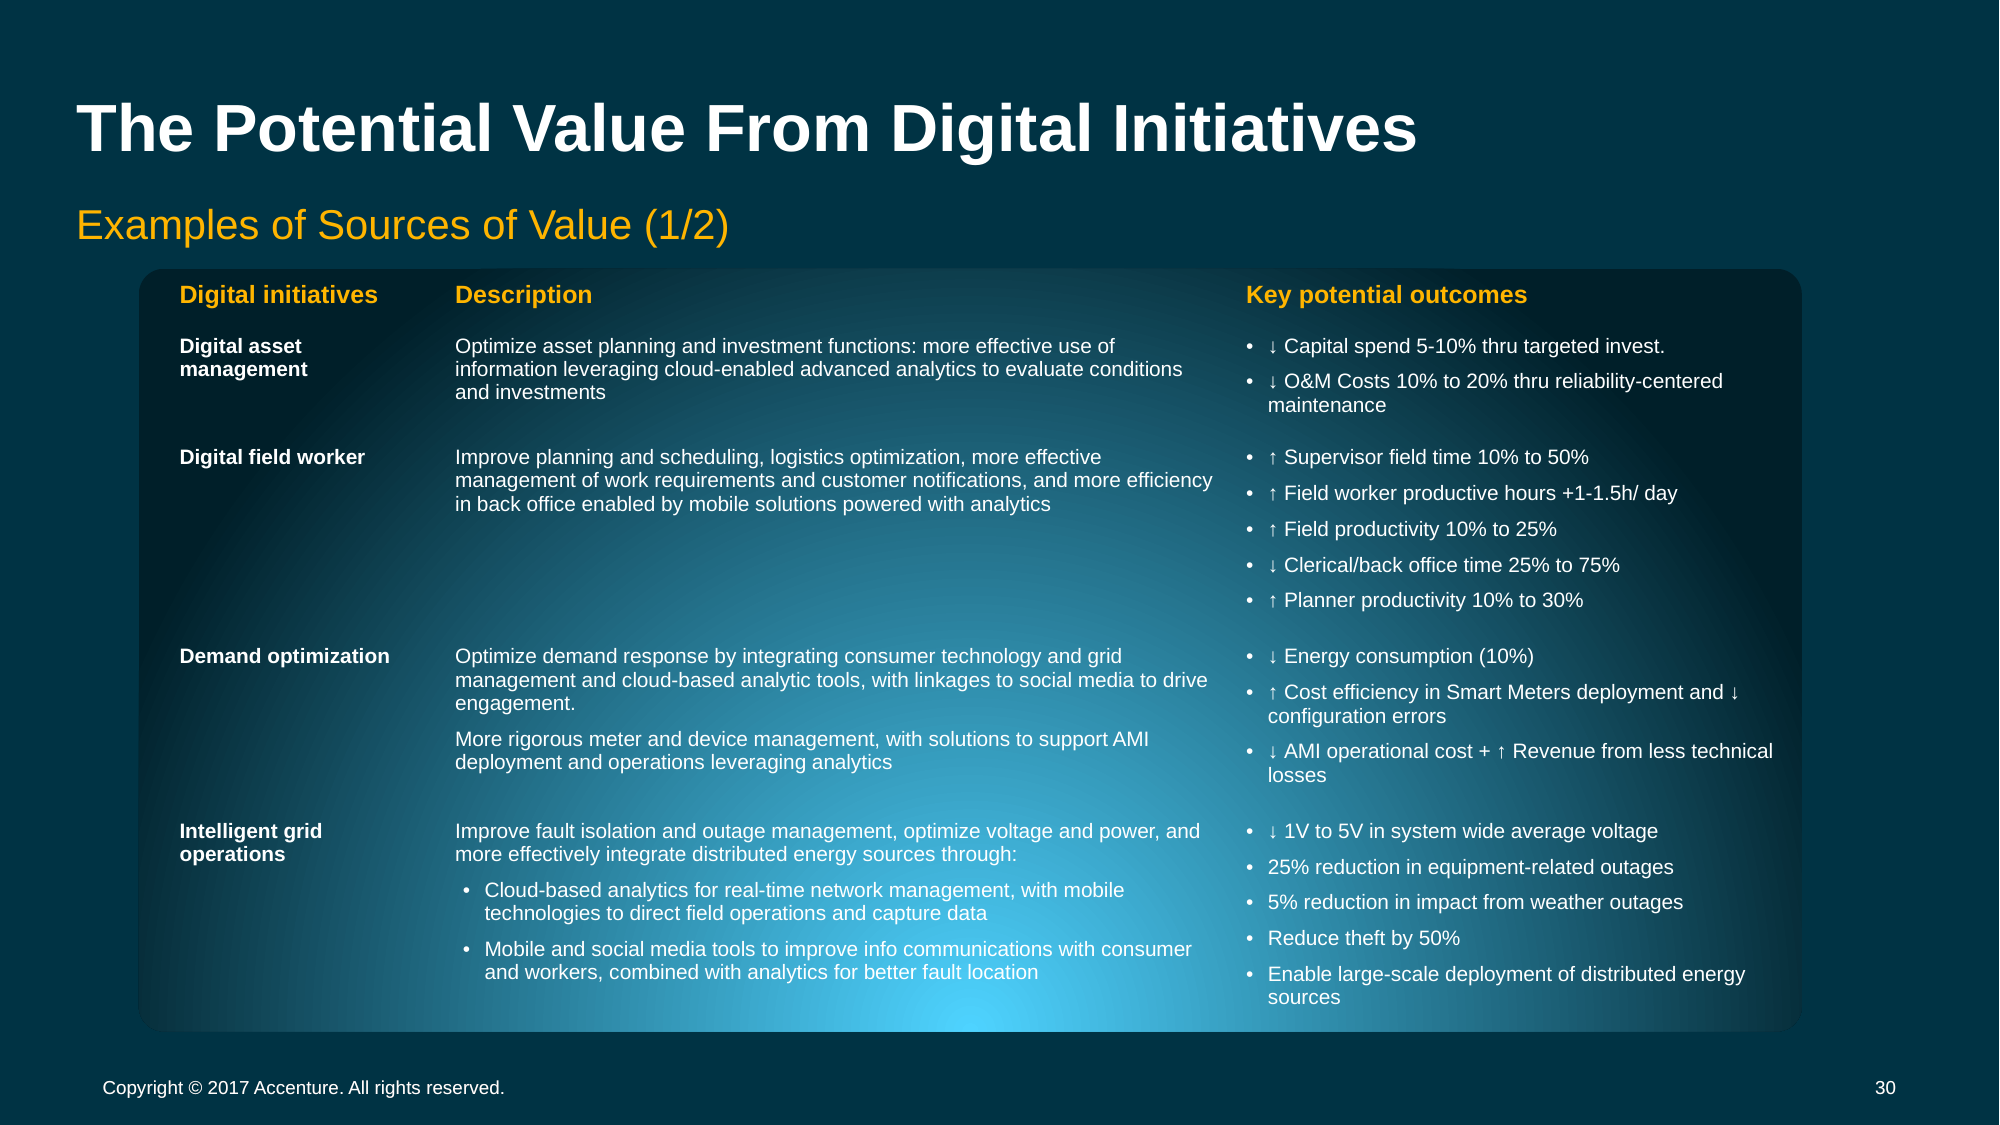

# The Potential Value From Digital Initiatives
Examples of Sources of Value (1/2)

| Digital initiatives | Description | Key potential outcomes |
| --- | --- | --- |
| Digital asset management | Optimize asset planning and investment functions: more effective use of information leveraging cloud-enabled advanced analytics to evaluate conditions and investments | ↓ Capital spend 5-10% thru targeted invest. ↓ O&M Costs 10% to 20% thru reliability-centered maintenance |
| Digital field worker | Improve planning and scheduling, logistics optimization, more effective management of work requirements and customer notifications, and more efficiency in back office enabled by mobile solutions powered with analytics | ↑ Supervisor field time 10% to 50% ↑ Field worker productive hours +1-1.5h/ day ↑ Field productivity 10% to 25% ↓ Clerical/back office time 25% to 75% ↑ Planner productivity 10% to 30% |
| Demand optimization | Optimize demand response by integrating consumer technology and grid management and cloud-based analytic tools, with linkages to social media to drive engagement. More rigorous meter and device management, with solutions to support AMI deployment and operations leveraging analytics | ↓ Energy consumption (10%) ↑ Cost efficiency in Smart Meters deployment and ↓ configuration errors ↓ AMI operational cost + ↑ Revenue from less technical losses |
| Intelligent grid operations | Improve fault isolation and outage management, optimize voltage and power, and more effectively integrate distributed energy sources through: Cloud-based analytics for real-time network management, with mobile technologies to direct field operations and capture data Mobile and social media tools to improve info communications with consumer and workers, combined with analytics for better fault location | ↓ 1V to 5V in system wide average voltage 25% reduction in equipment-related outages 5% reduction in impact from weather outages Reduce theft by 50% Enable large-scale deployment of distributed energy sources |